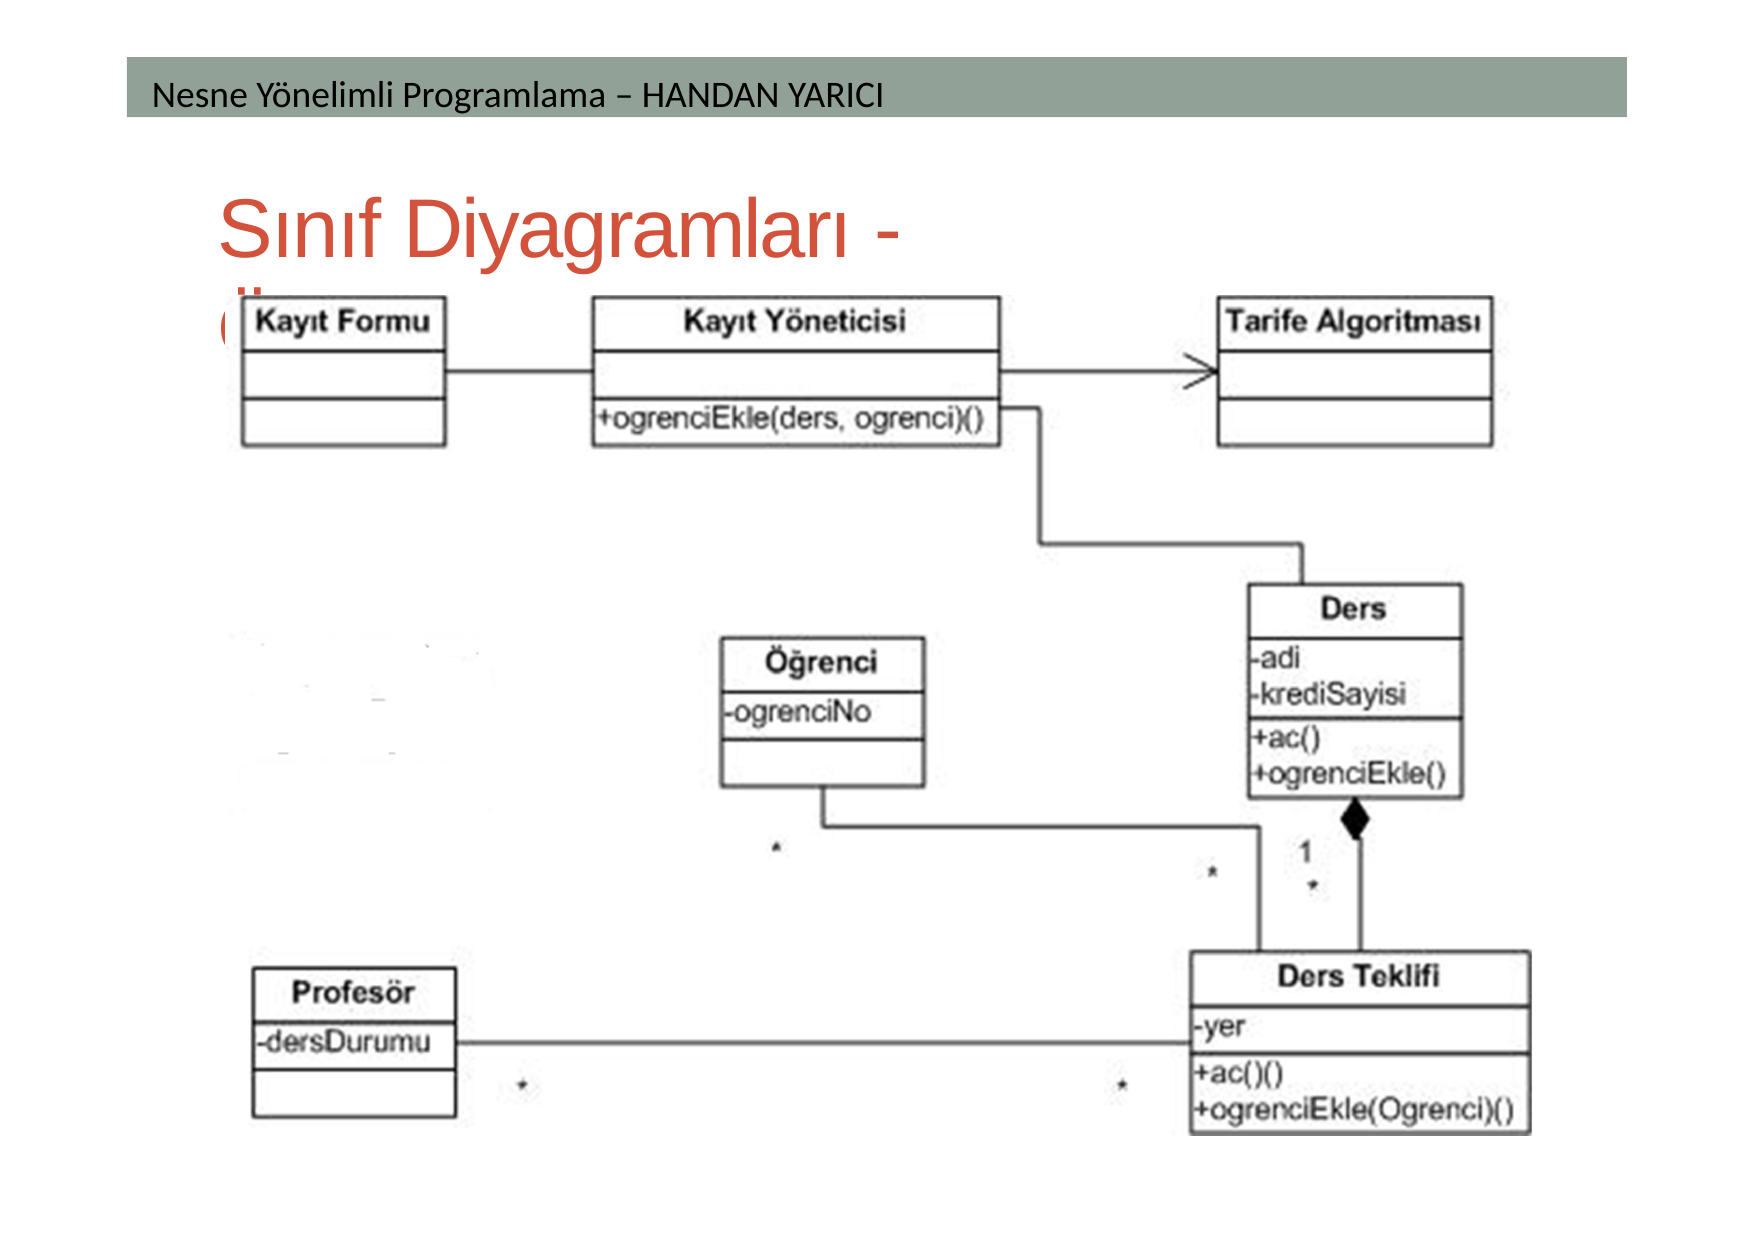

Nesne Yönelimli Programlama – HANDAN YARICI
# Sınıf Diyagramları - ÖRNEKLER